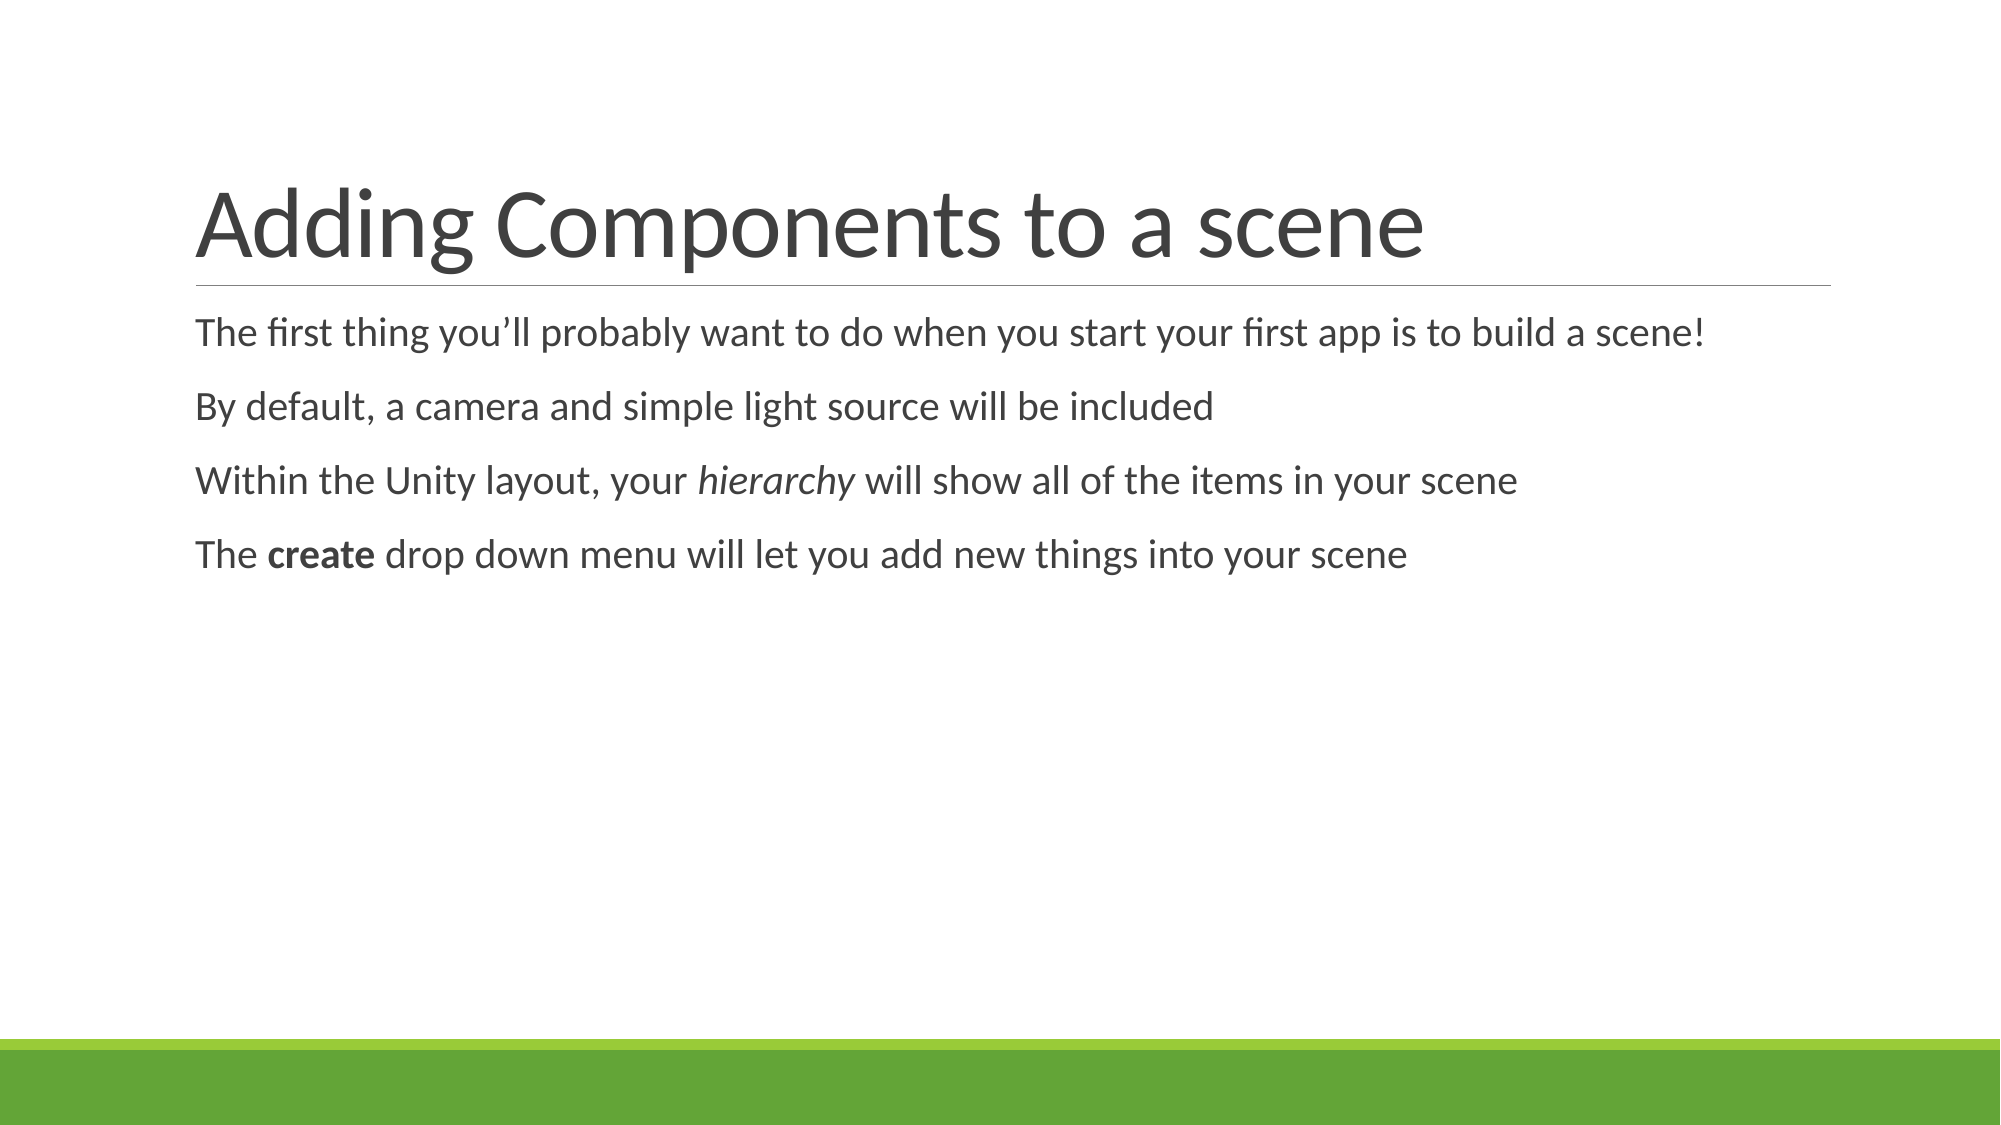

# Adding Components to a scene
The first thing you’ll probably want to do when you start your first app is to build a scene!
By default, a camera and simple light source will be included
Within the Unity layout, your hierarchy will show all of the items in your scene
The create drop down menu will let you add new things into your scene